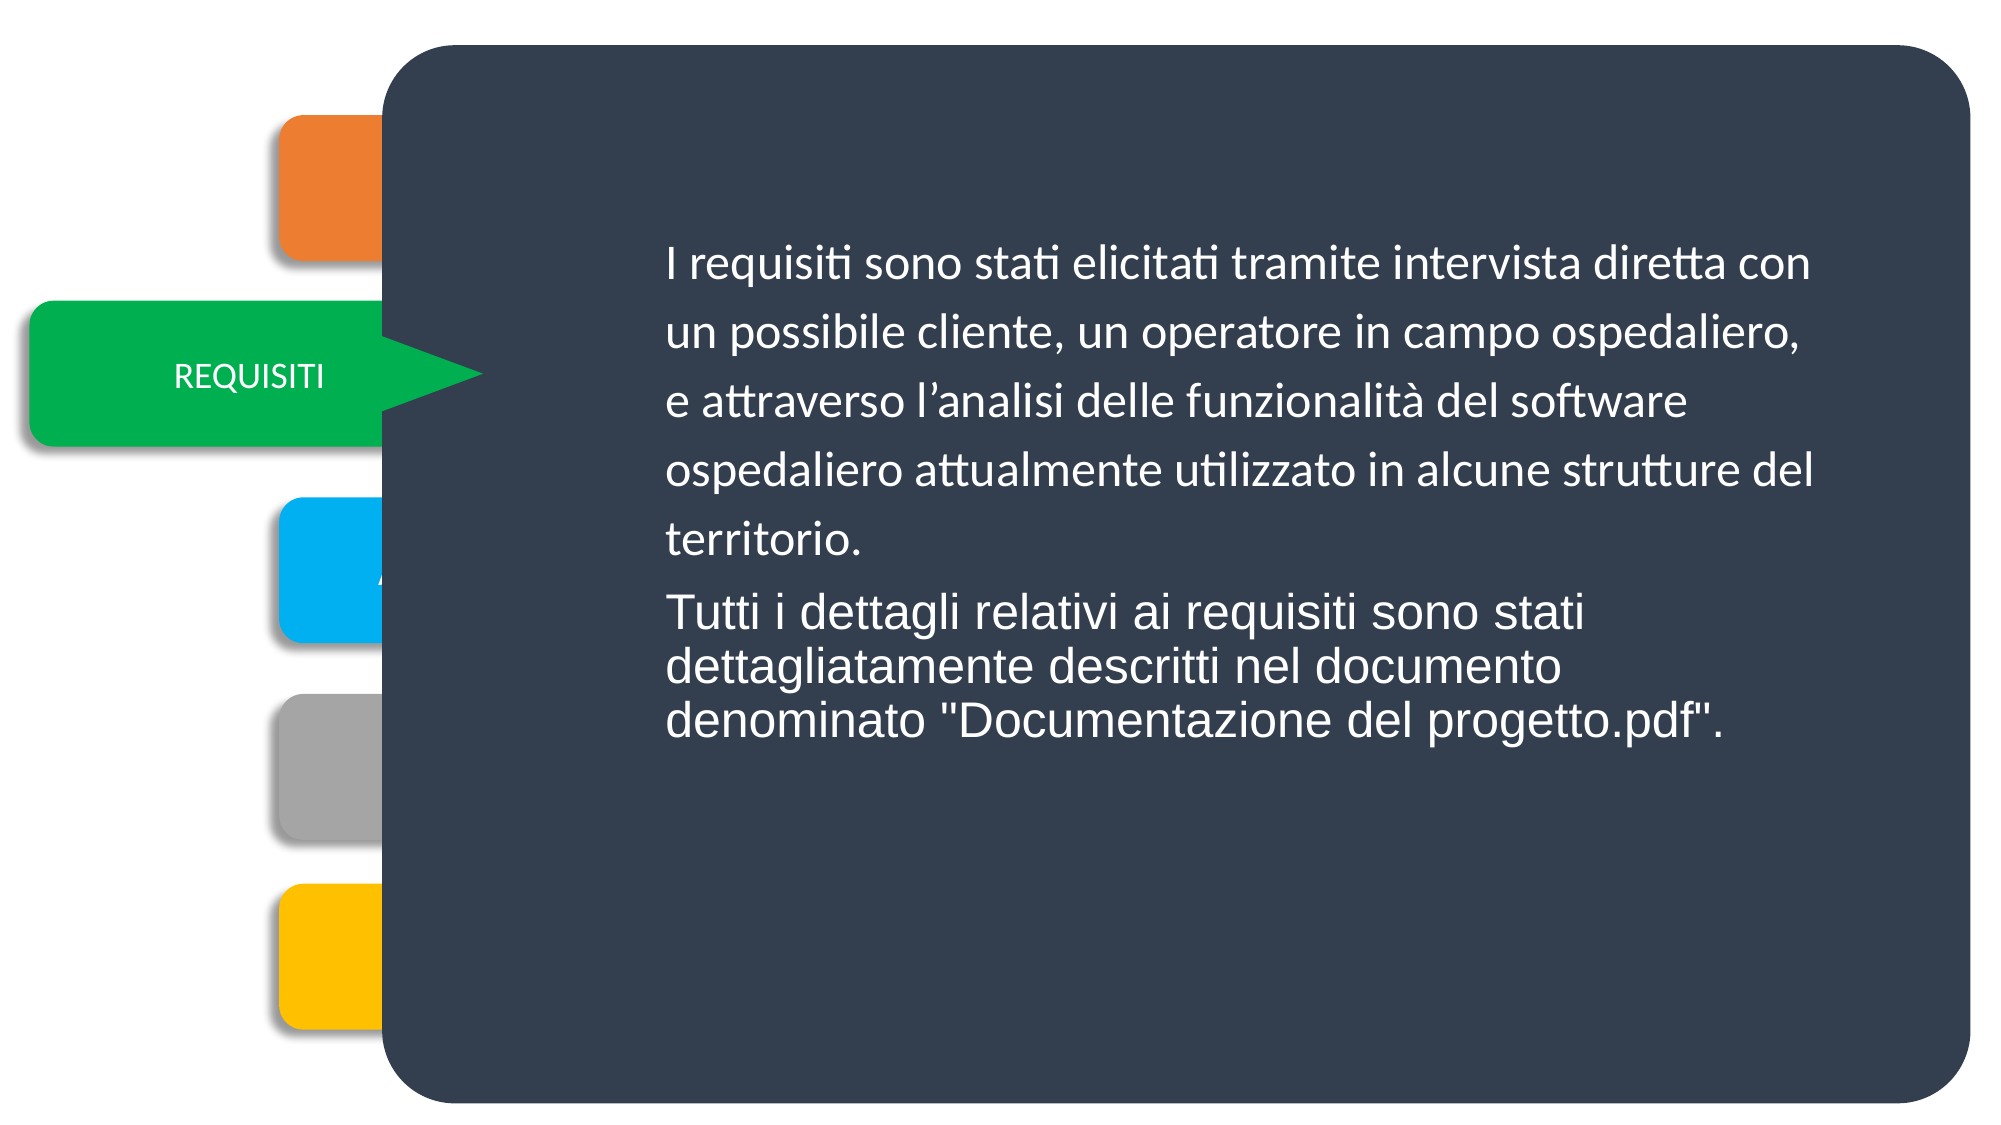

SOFTWARE
LIFE
 CYCLE
I requisiti sono stati elicitati tramite intervista diretta con un possibile cliente, un operatore in campo ospedaliero, e attraverso l’analisi delle funzionalità del software ospedaliero attualmente utilizzato in alcune strutture del territorio.
Tutti i dettagli relativi ai requisiti sono stati dettagliatamente descritti nel documento denominato "Documentazione del progetto.pdf".
 REQUISITI

 ARCHITETTURA
 DESIGN
 PATTERN
      IMPLEMENTAZIONE